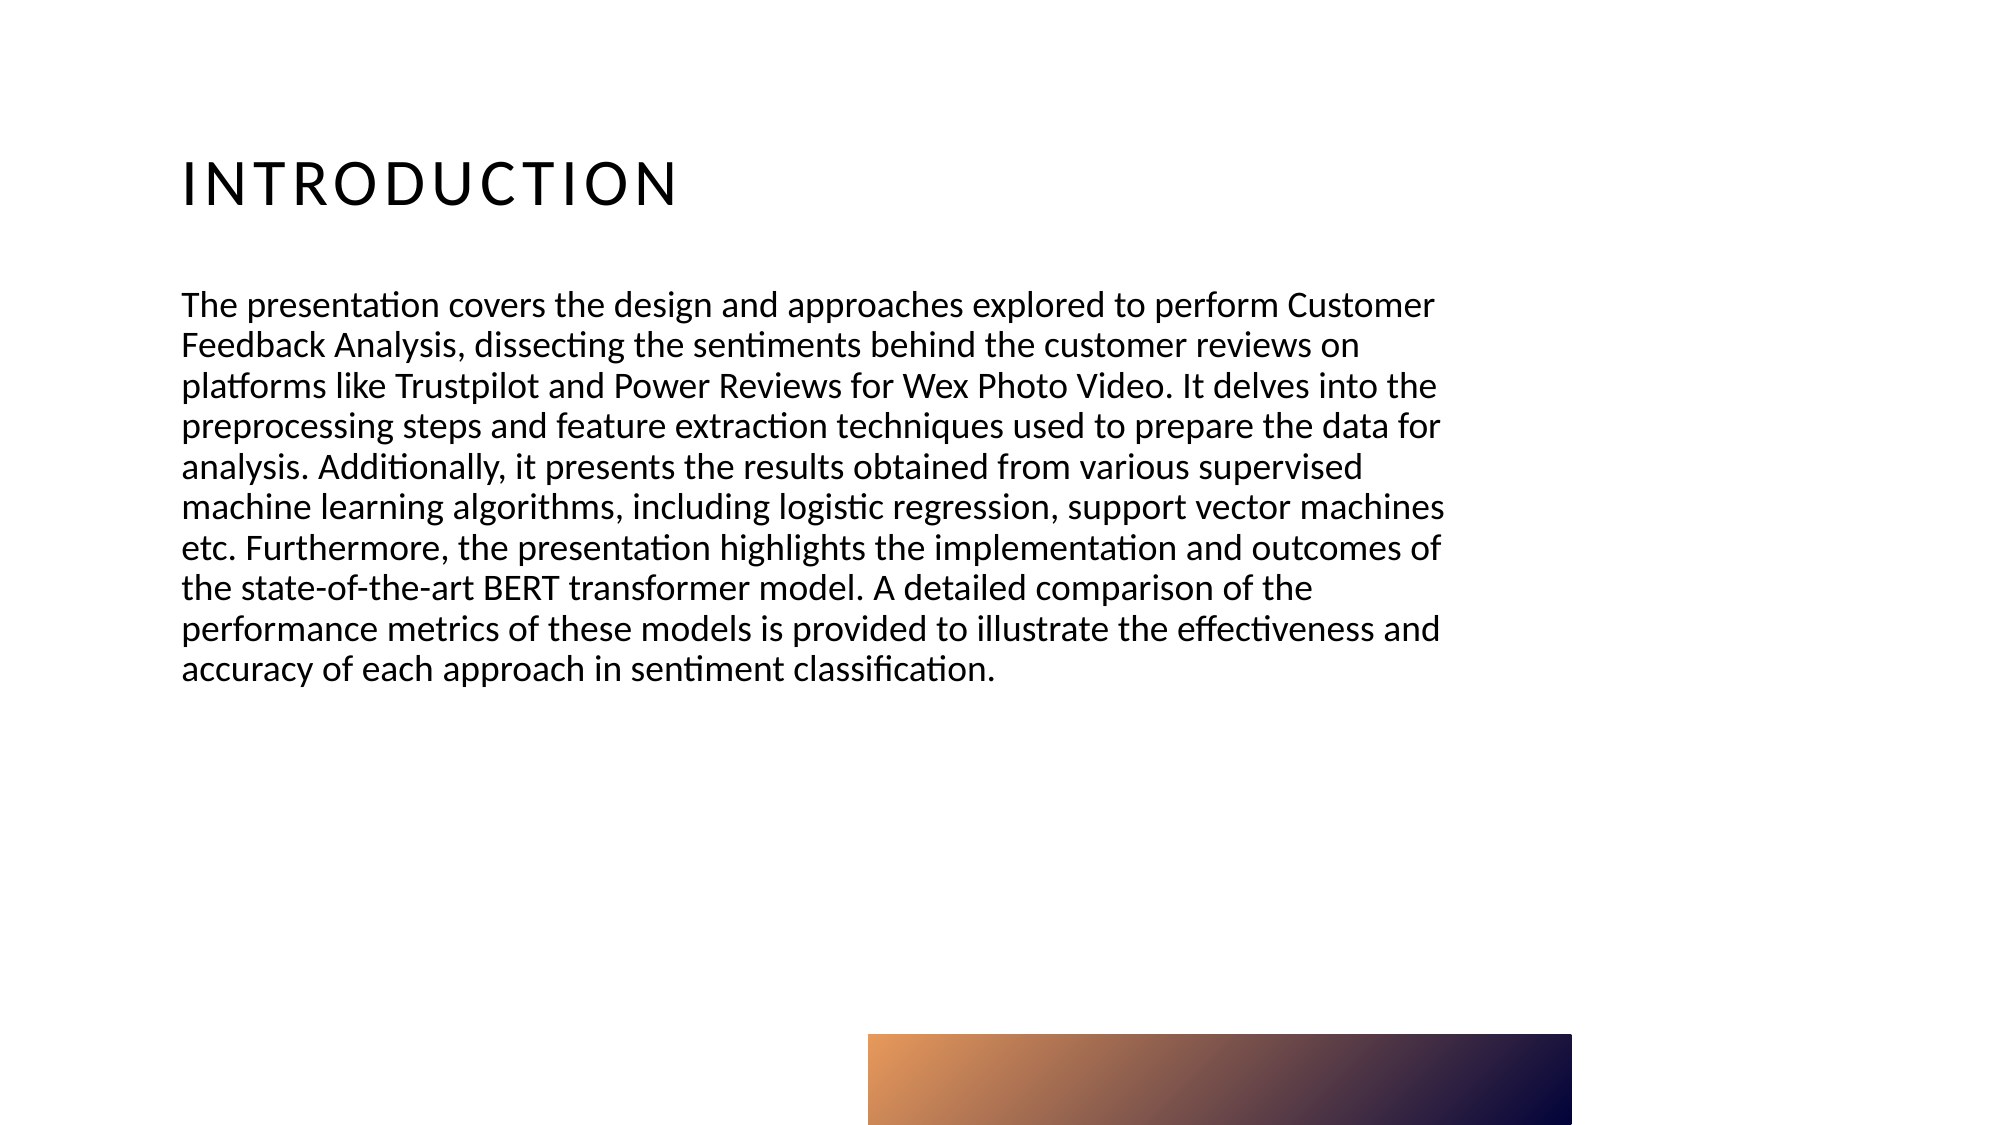

# introduction
The presentation covers the design and approaches explored to perform Customer Feedback Analysis, dissecting the sentiments behind the customer reviews on platforms like Trustpilot and Power Reviews for Wex Photo Video. It delves into the preprocessing steps and feature extraction techniques used to prepare the data for analysis. Additionally, it presents the results obtained from various supervised machine learning algorithms, including logistic regression, support vector machines etc. Furthermore, the presentation highlights the implementation and outcomes of the state-of-the-art BERT transformer model. A detailed comparison of the performance metrics of these models is provided to illustrate the effectiveness and accuracy of each approach in sentiment classification.